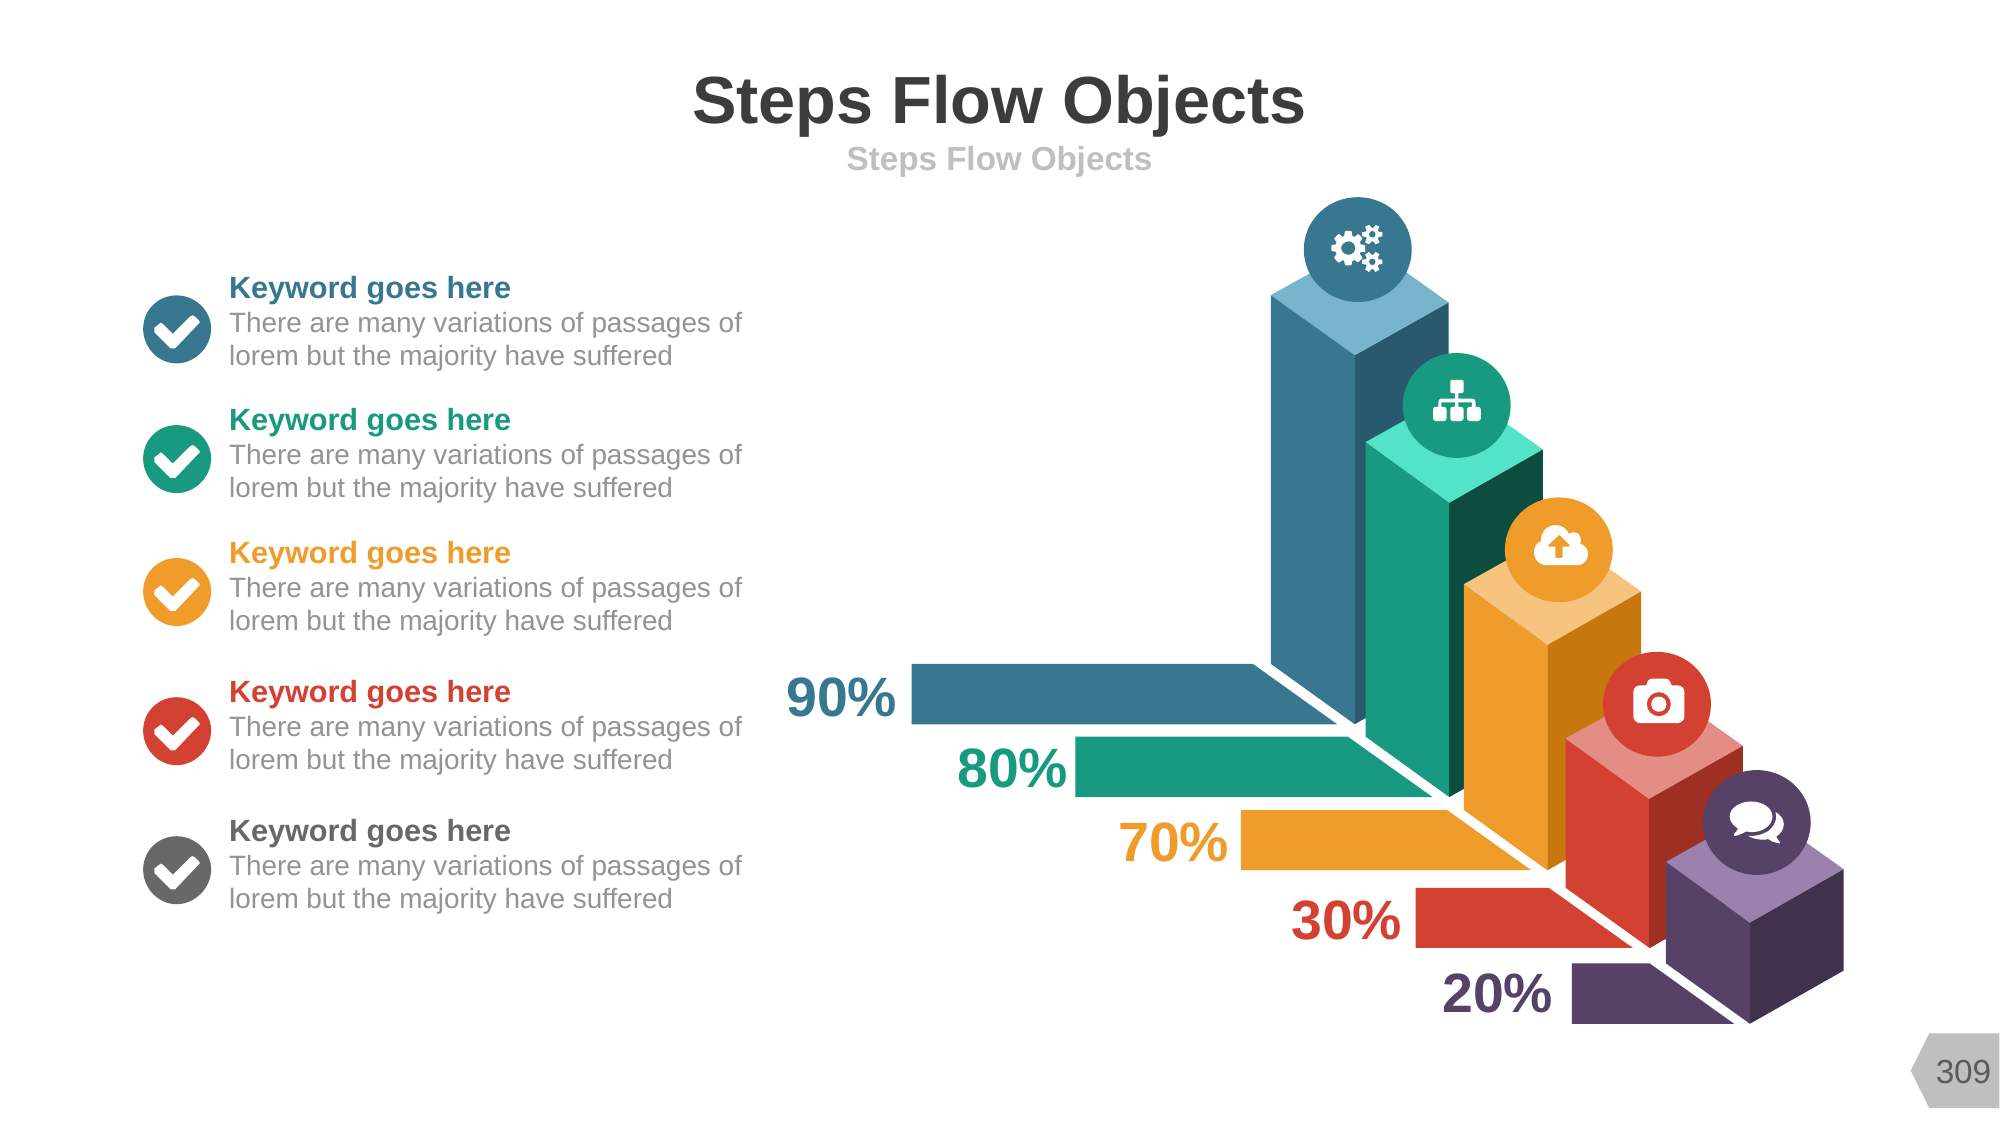

# Steps Flow Objects
Steps Flow Objects

Keyword goes here
There are many variations of passages of lorem but the majority have suffered

Keyword goes here
There are many variations of passages of lorem but the majority have suffered

Keyword goes here
There are many variations of passages of lorem but the majority have suffered

90%

Keyword goes here
There are many variations of passages of lorem but the majority have suffered

80%

70%

Keyword goes here
There are many variations of passages of lorem but the majority have suffered

30%

20%